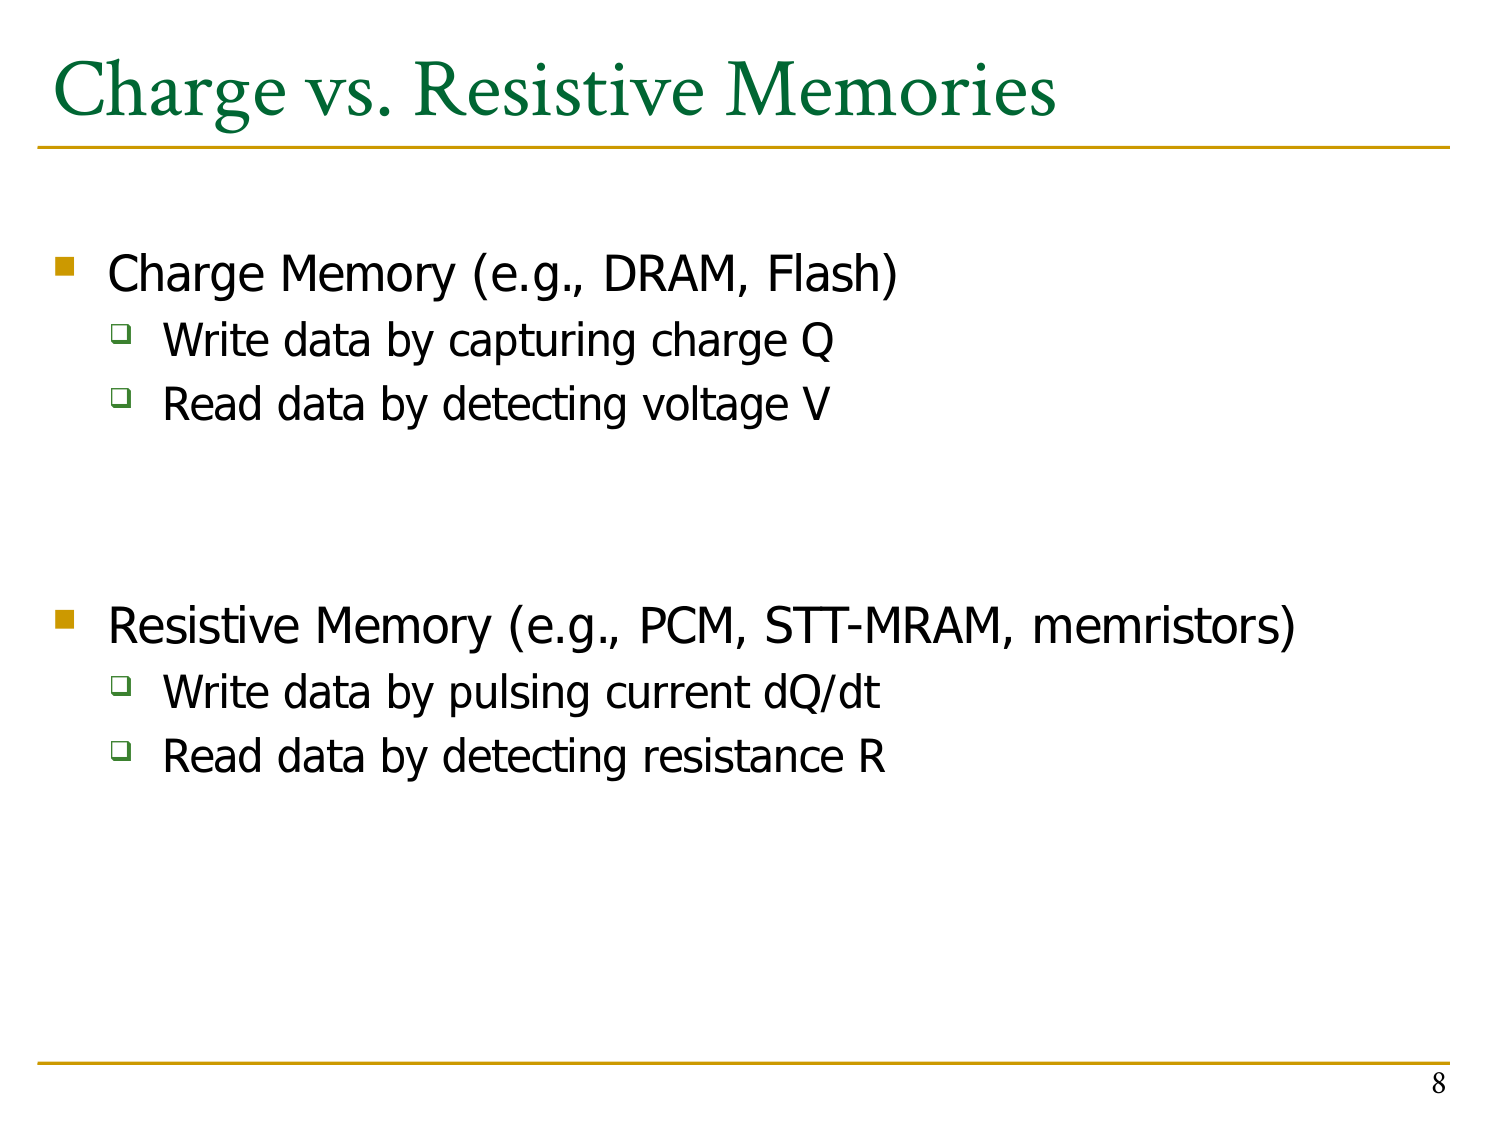

# Charge vs. Resistive Memories

Charge Memory (e.g., DRAM, Flash)
Write data by capturing charge Q
Read data by detecting voltage V

Resistive Memory (e.g., PCM, STT-MRAM, memristors)
Write data by pulsing current dQ/dt
Read data by detecting resistance R
8